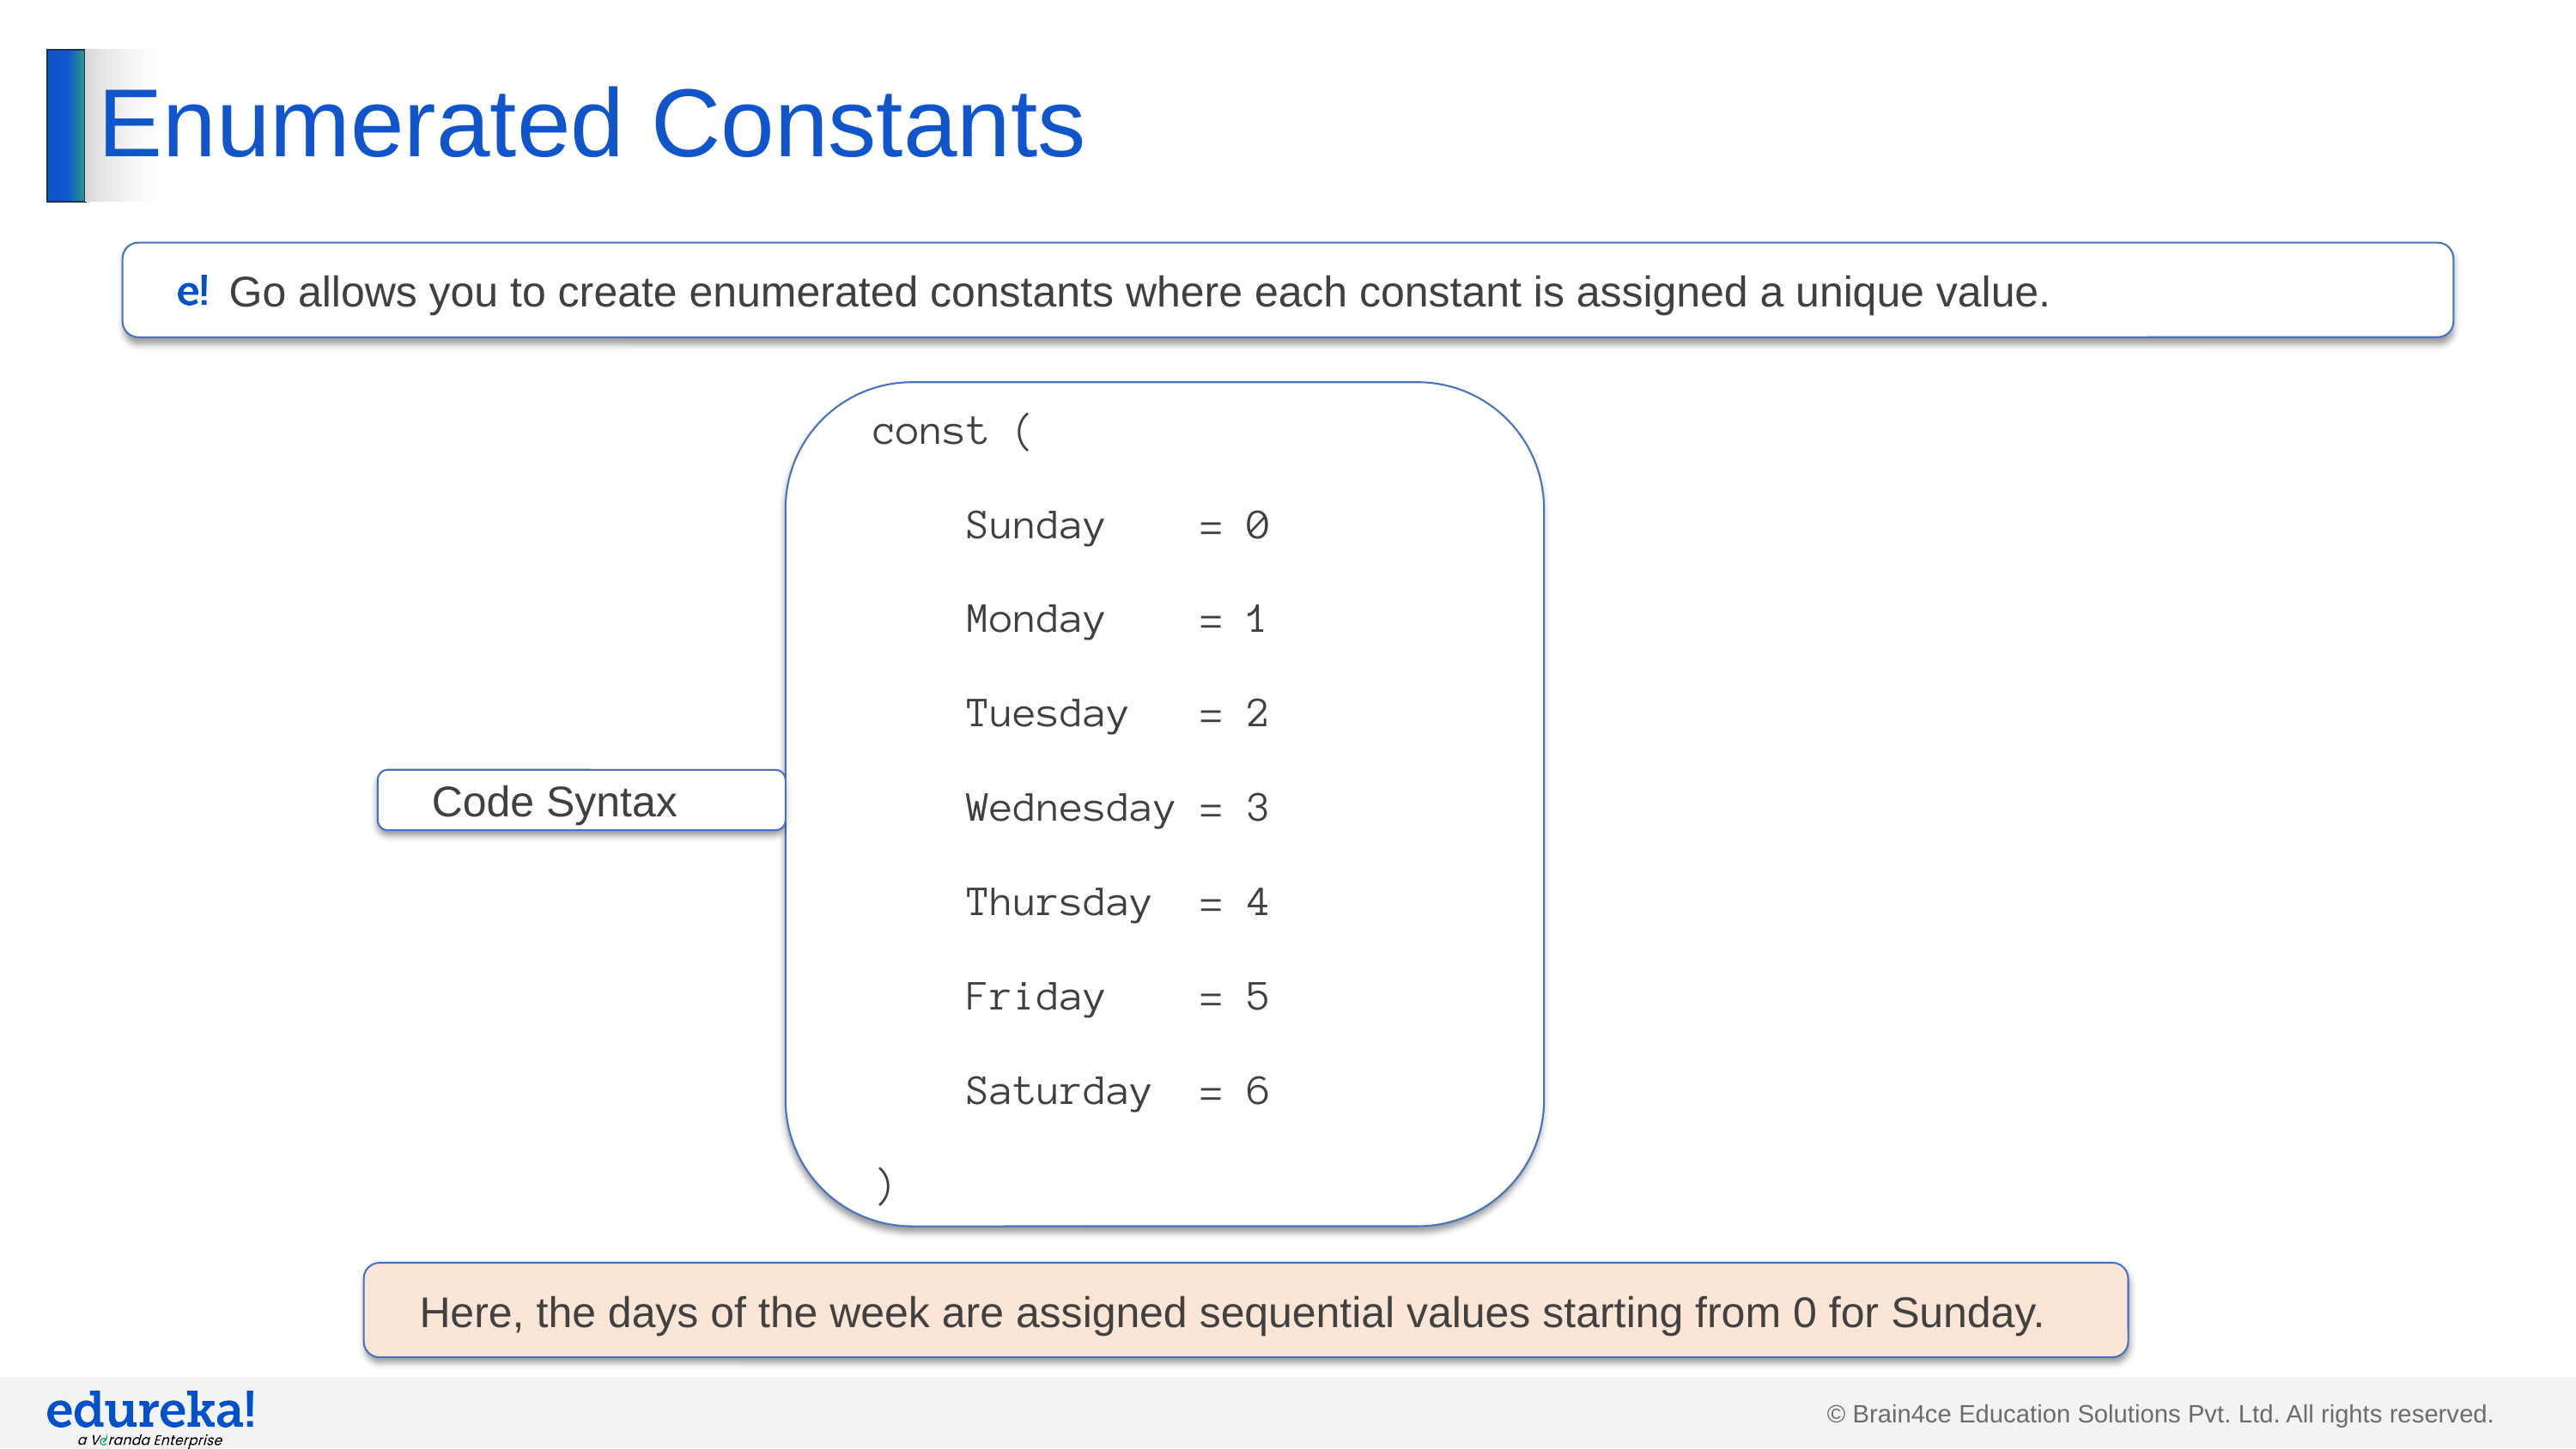

# Enumerated Constants
Go allows you to create enumerated constants where each constant is assigned a unique value.
const (
    Sunday    = 0
    Monday    = 1
    Tuesday   = 2
    Wednesday = 3
    Thursday  = 4
    Friday    = 5
    Saturday  = 6
)
Code Syntax
Here, the days of the week are assigned sequential values starting from 0 for Sunday.